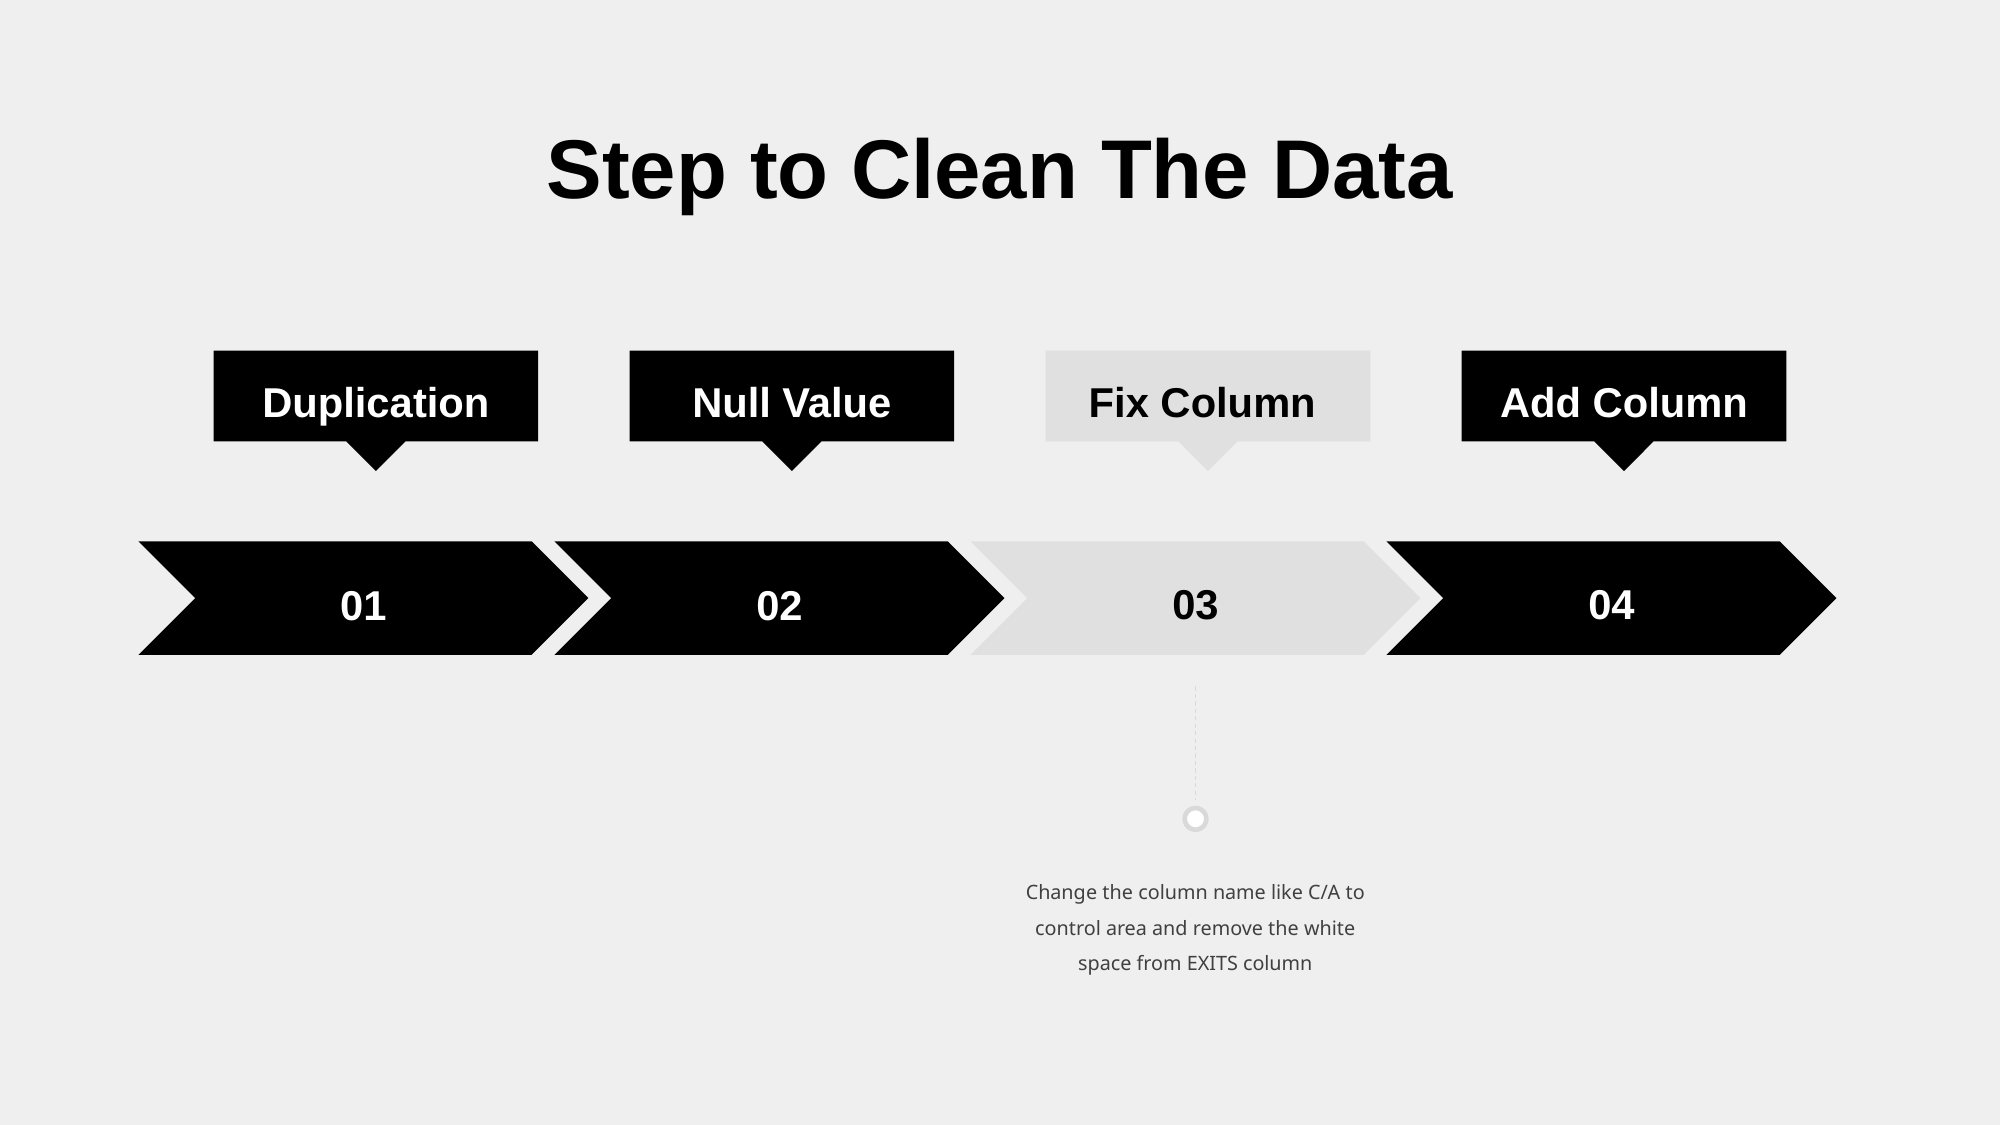

# Step to Clean The Data

Duplication

Null Value

Fix Column

Add Column

03
01
04
02

Change the column name like C/A to control area and remove the white space from EXITS column